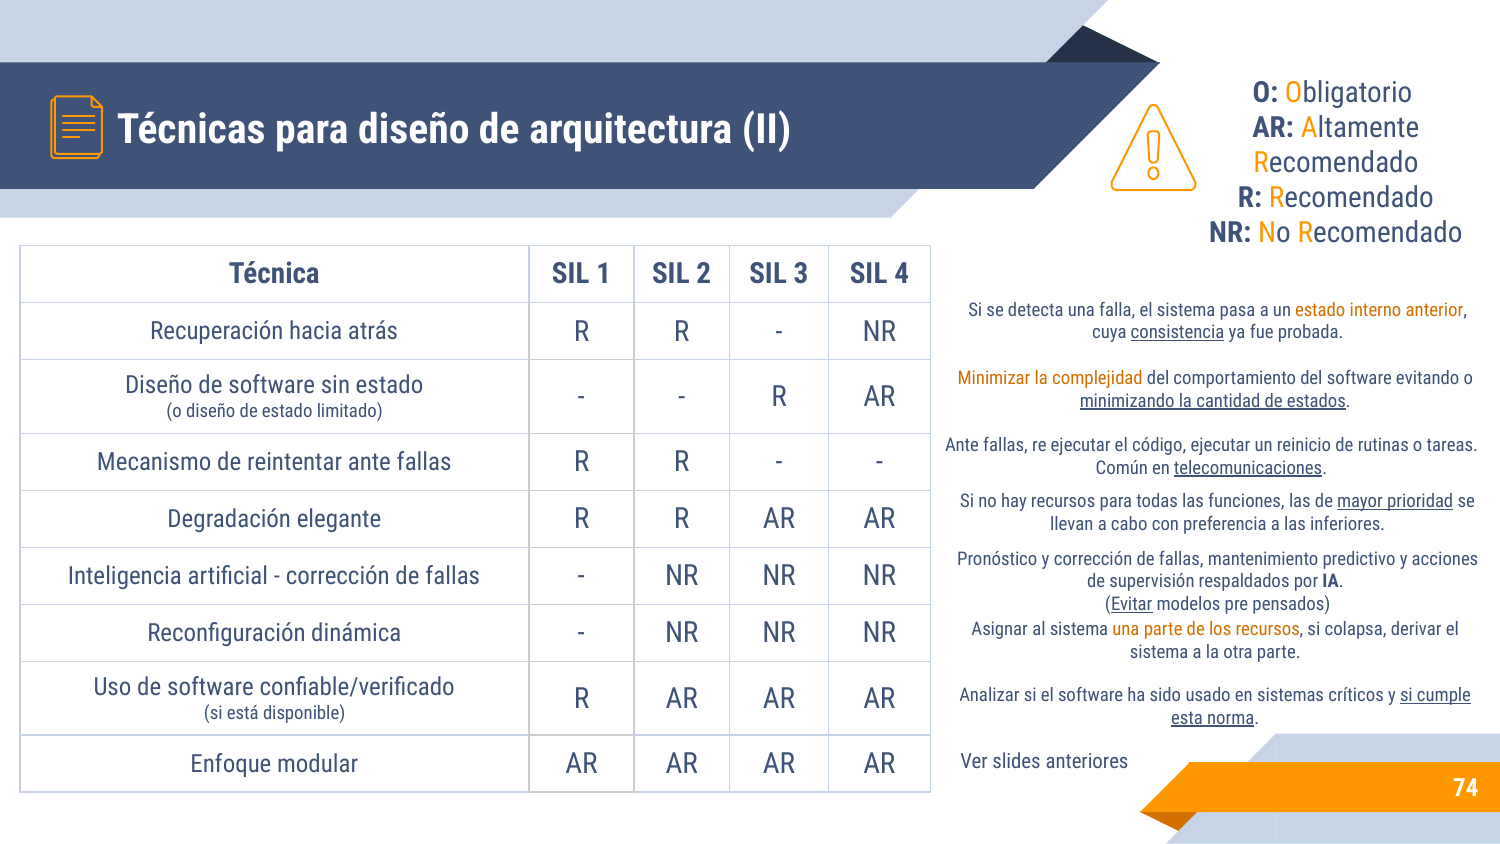

# Técnicas para diseño de arquitectura (II)
O: Obligatorio
AR: Altamente Recomendado
R: Recomendado
NR: No Recomendado

| Técnica | SIL 1 | SIL 2 | SIL 3 | SIL 4 |
| --- | --- | --- | --- | --- |
| Recuperación hacia atrás | R | R | - | NR |
| Diseño de software sin estado (o diseño de estado limitado) | - | - | R | AR |
| Mecanismo de reintentar ante fallas | R | R | - | - |
| Degradación elegante | R | R | AR | AR |
| Inteligencia artificial - corrección de fallas | - | NR | NR | NR |
| Reconfiguración dinámica | - | NR | NR | NR |
| Uso de software confiable/verificado (si está disponible) | R | AR | AR | AR |
| Enfoque modular | AR | AR | AR | AR |
Si se detecta una falla, el sistema pasa a un estado interno anterior, cuya consistencia ya fue probada.
Minimizar la complejidad del comportamiento del software evitando o minimizando la cantidad de estados.
Ante fallas, re ejecutar el código, ejecutar un reinicio de rutinas o tareas. Común en telecomunicaciones.
Si no hay recursos para todas las funciones, las de mayor prioridad se llevan a cabo con preferencia a las inferiores.
Pronóstico y corrección de fallas, mantenimiento predictivo y acciones de supervisión respaldados por IA.
(Evitar modelos pre pensados)
Asignar al sistema una parte de los recursos, si colapsa, derivar el sistema a la otra parte.
Analizar si el software ha sido usado en sistemas críticos y si cumple esta norma.
Ver slides anteriores
74